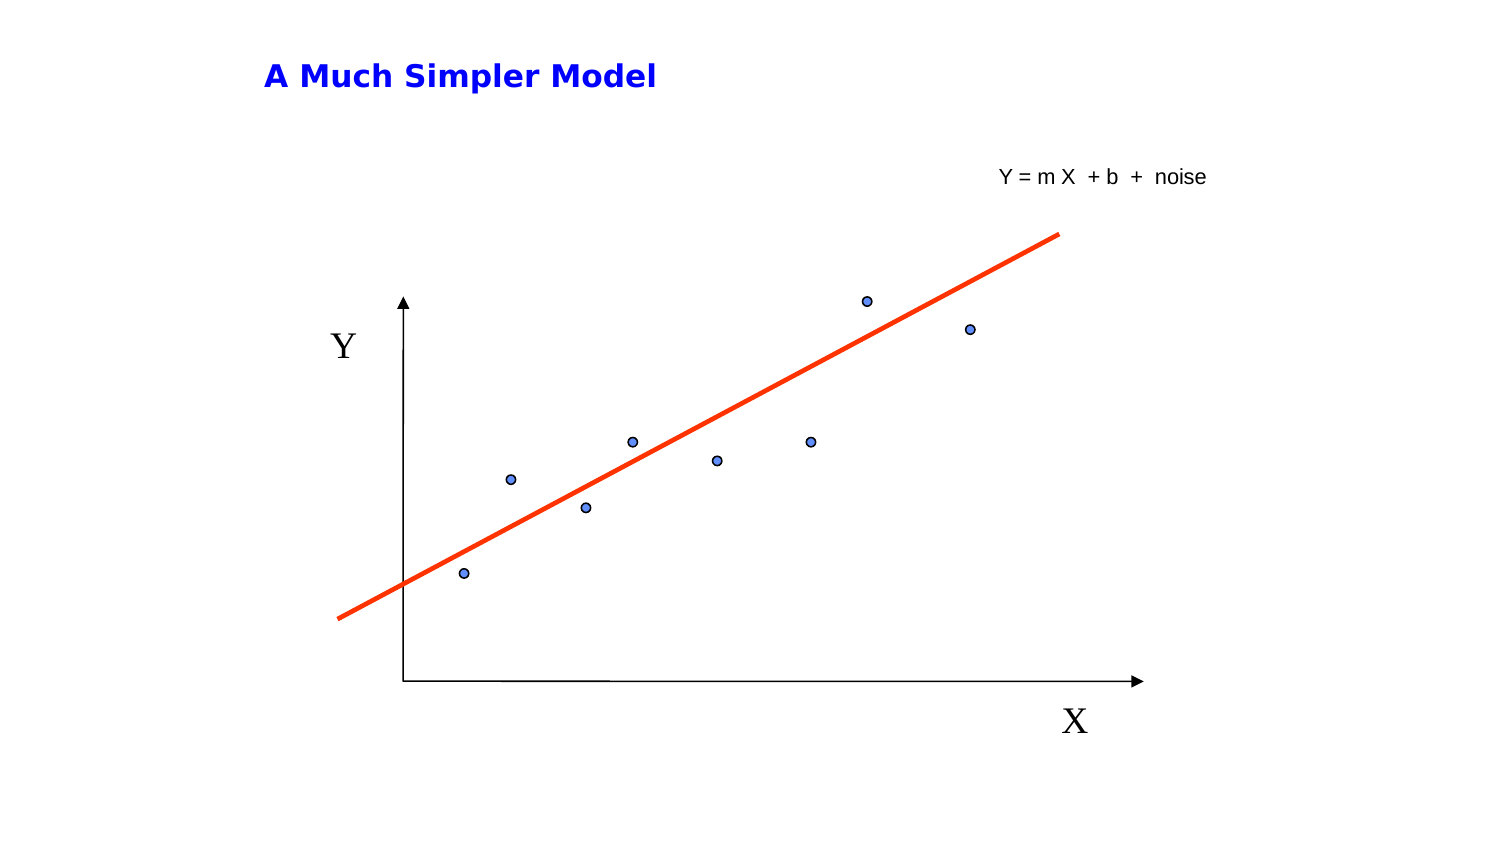

A Much Simpler Model
Y = m X  + b  +  noise

Y

X